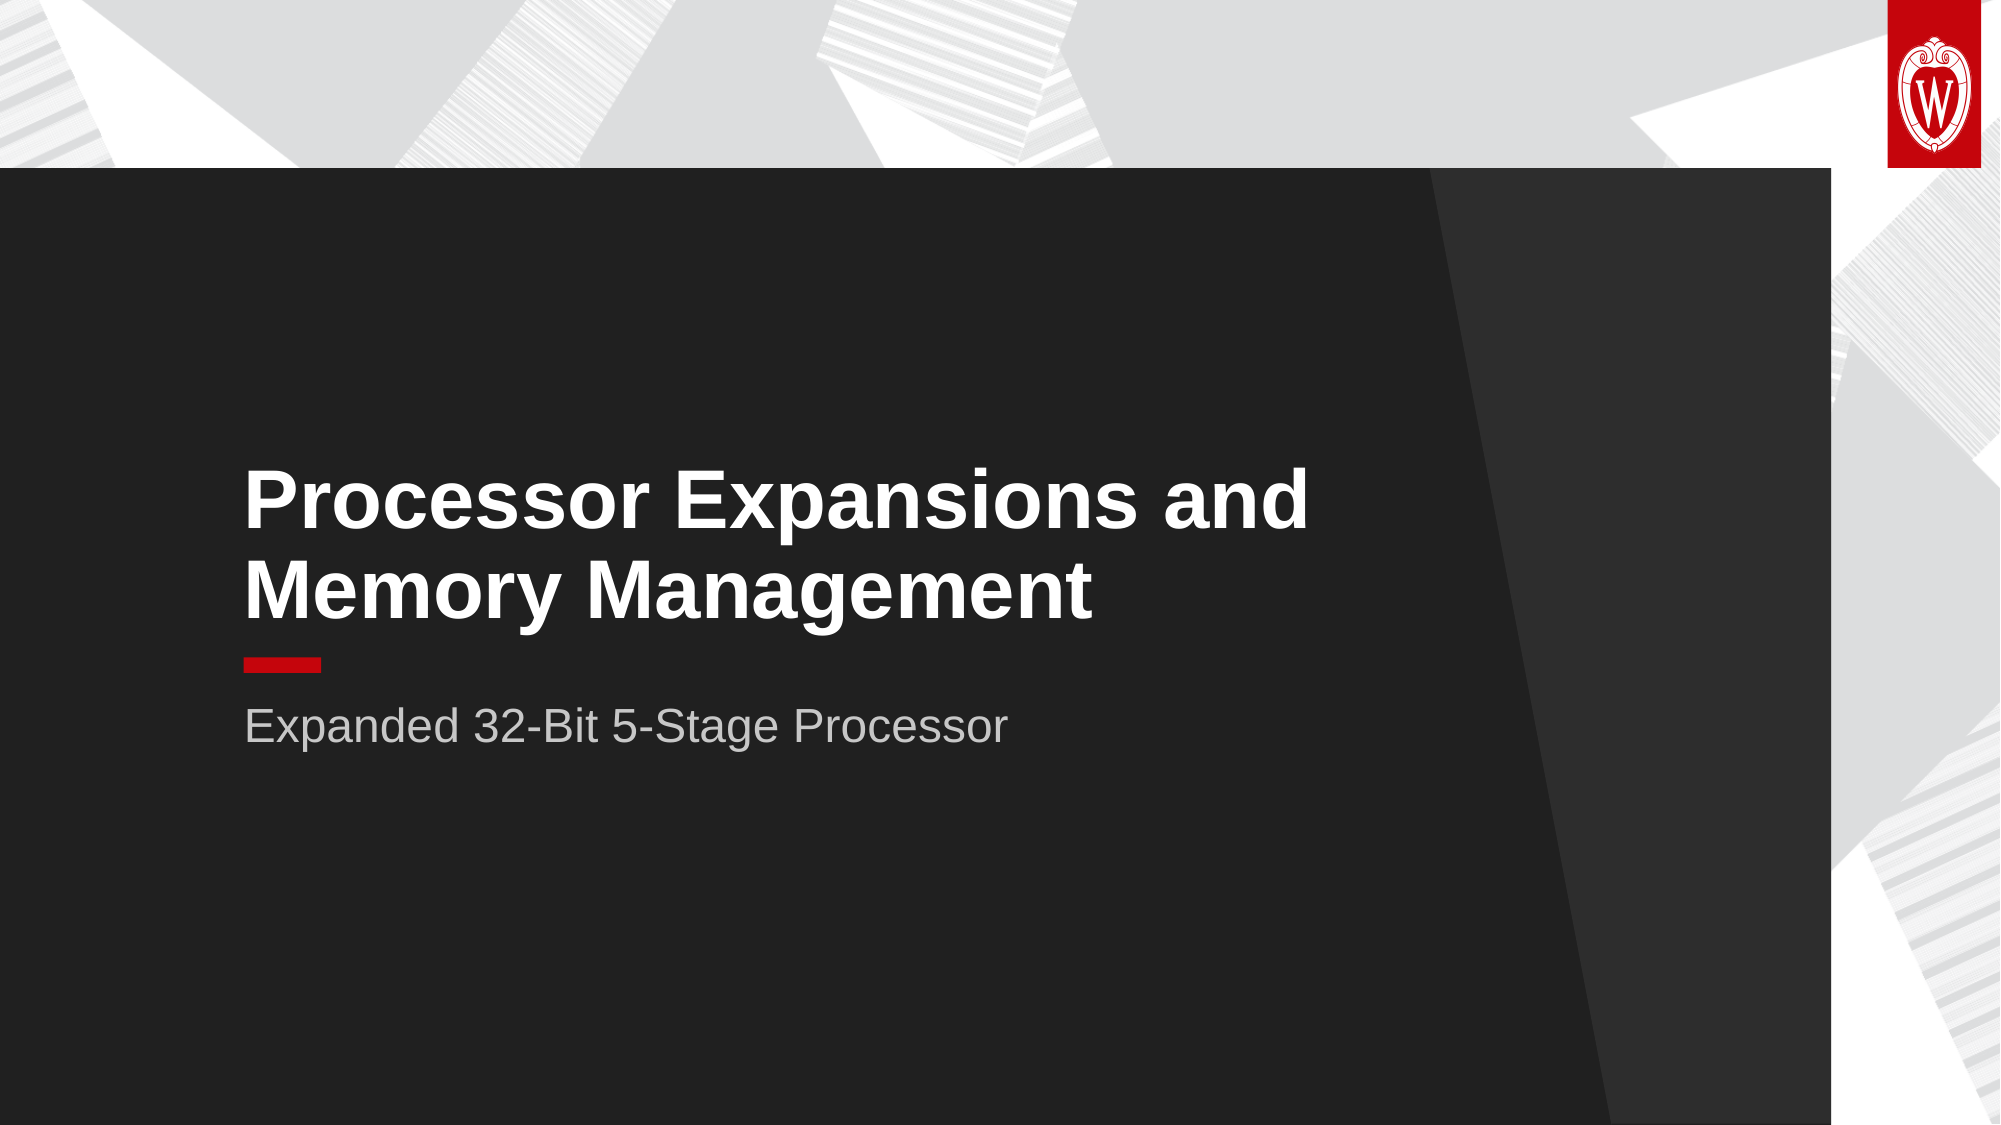

Processor Expansions and Memory Management
Expanded 32-Bit 5-Stage Processor